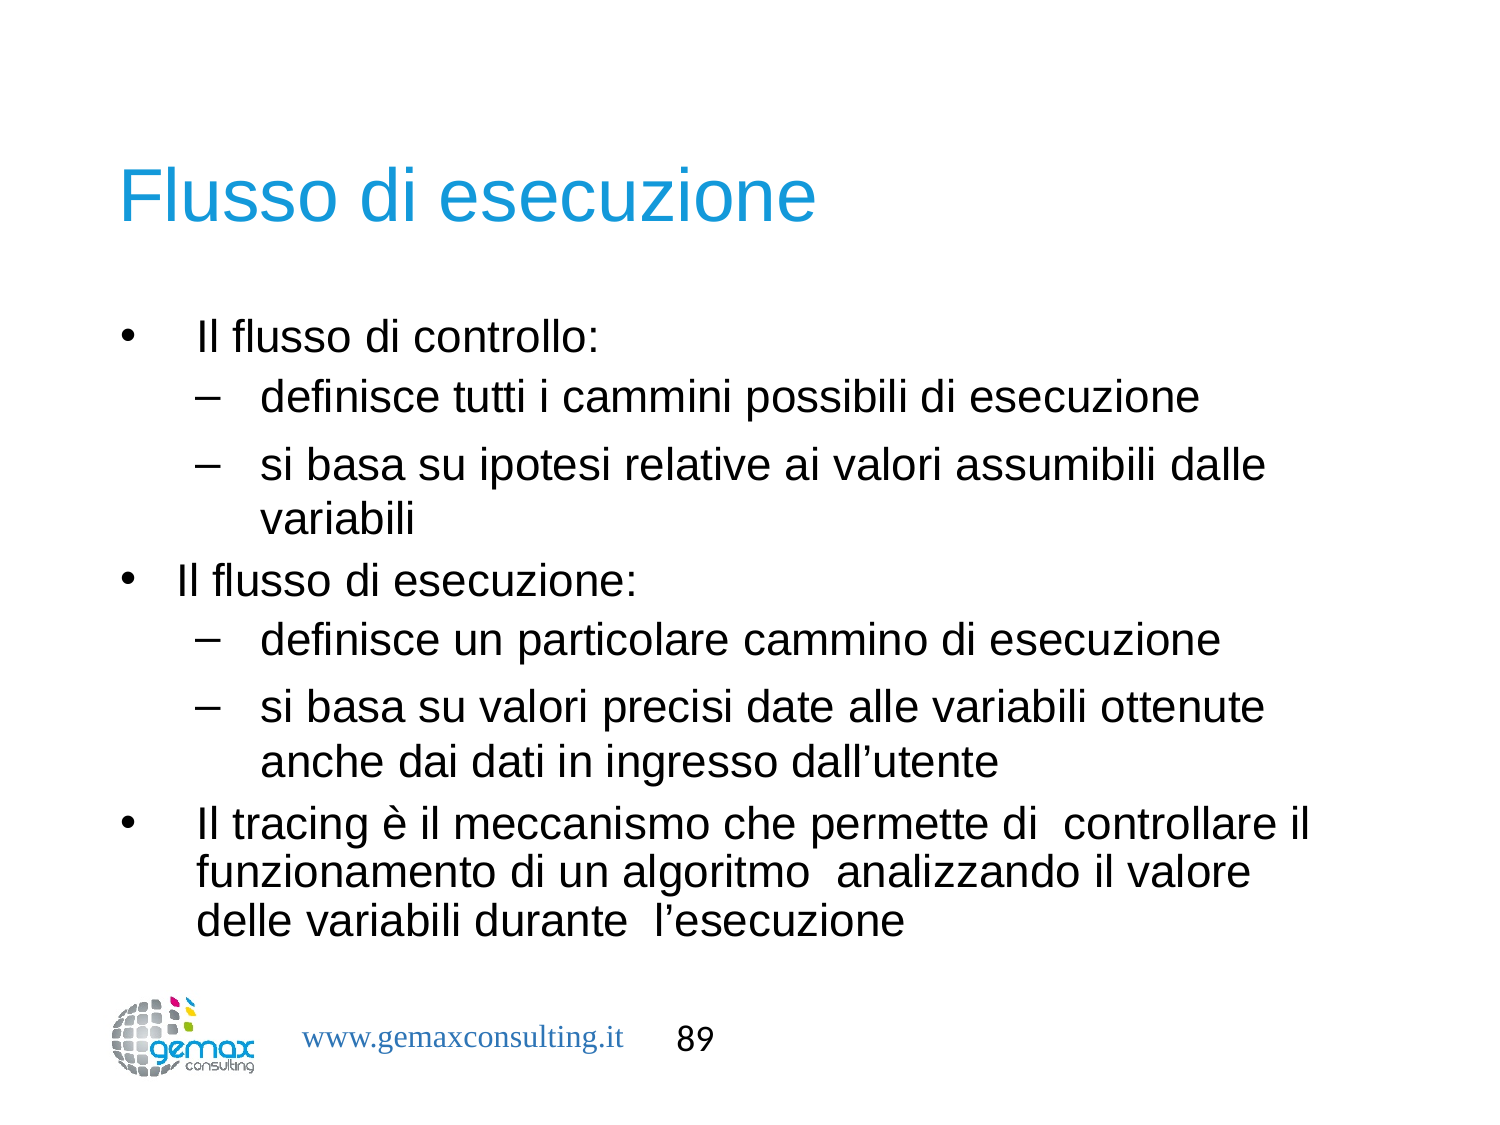

# Flusso di esecuzione
Il flusso di controllo:
definisce tutti i cammini possibili di esecuzione
si basa su ipotesi relative ai valori assumibili dalle  variabili
Il flusso di esecuzione:
definisce un particolare cammino di esecuzione
si basa su valori precisi date alle variabili ottenute  anche dai dati in ingresso dall’utente
Il tracing è il meccanismo che permette di  controllare il funzionamento di un algoritmo  analizzando il valore delle variabili durante  l’esecuzione

89